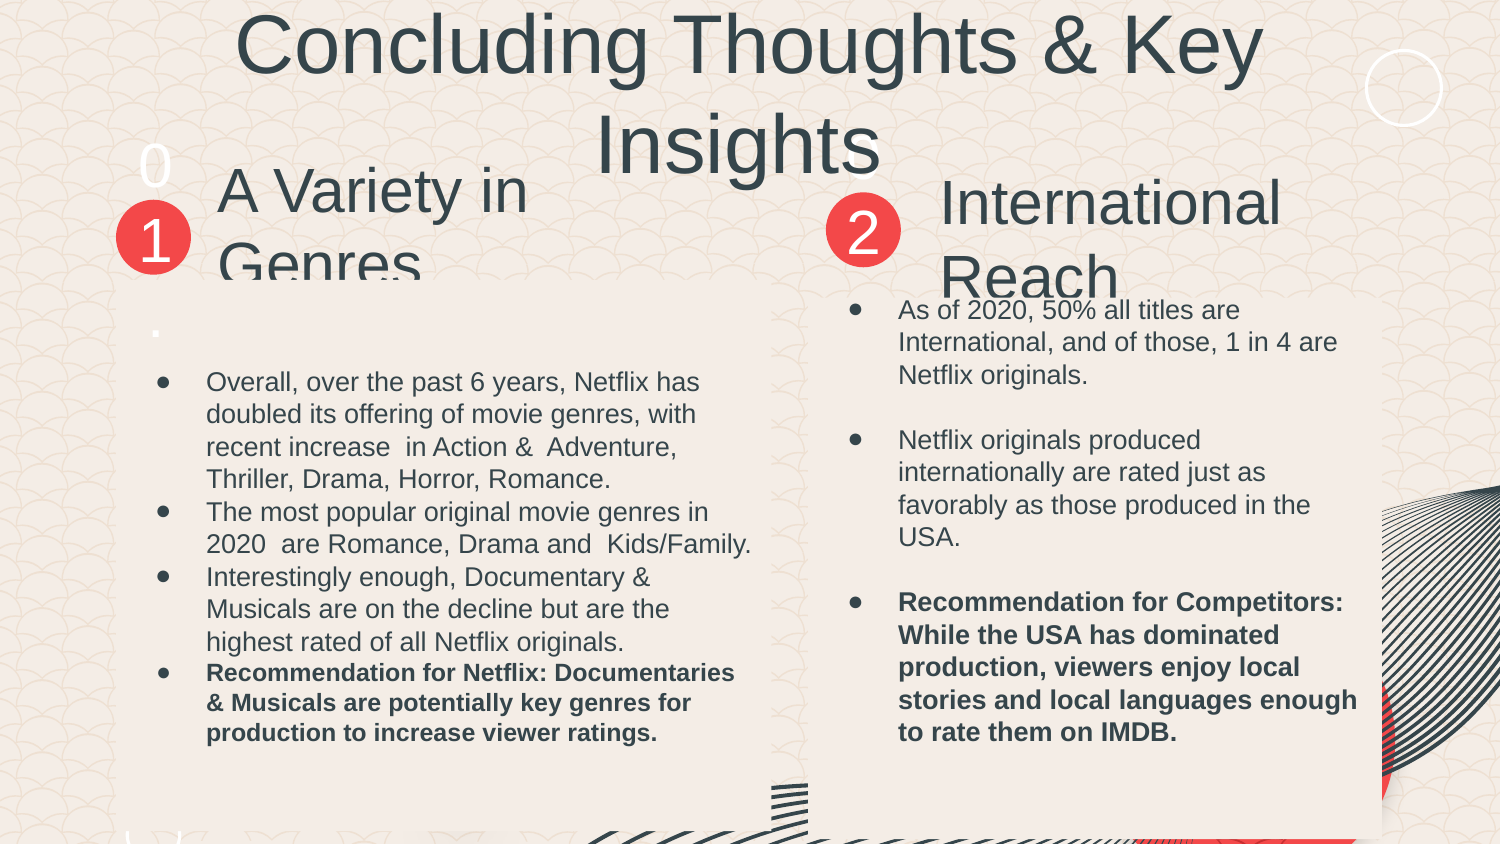

Concluding Thoughts & Key Insights
# A Variety in Genres
02.
01.

International Reach

Overall, over the past 6 years, Netflix has doubled its offering of movie genres, with recent increase  in Action &  Adventure, Thriller, Drama, Horror, Romance.
The most popular original movie genres in 2020  are Romance, Drama and  Kids/Family.
Interestingly enough, Documentary & Musicals are on the decline but are the highest rated of all Netflix originals.
Recommendation for Netflix: Documentaries & Musicals are potentially key genres for production to increase viewer ratings.
As of 2020, 50% all titles are International, and of those, 1 in 4 are Netflix originals.

Netflix originals produced internationally are rated just as favorably as those produced in the  USA.

Recommendation for Competitors: While the USA has dominated production, viewers enjoy local stories and local languages enough to rate them on IMDB.